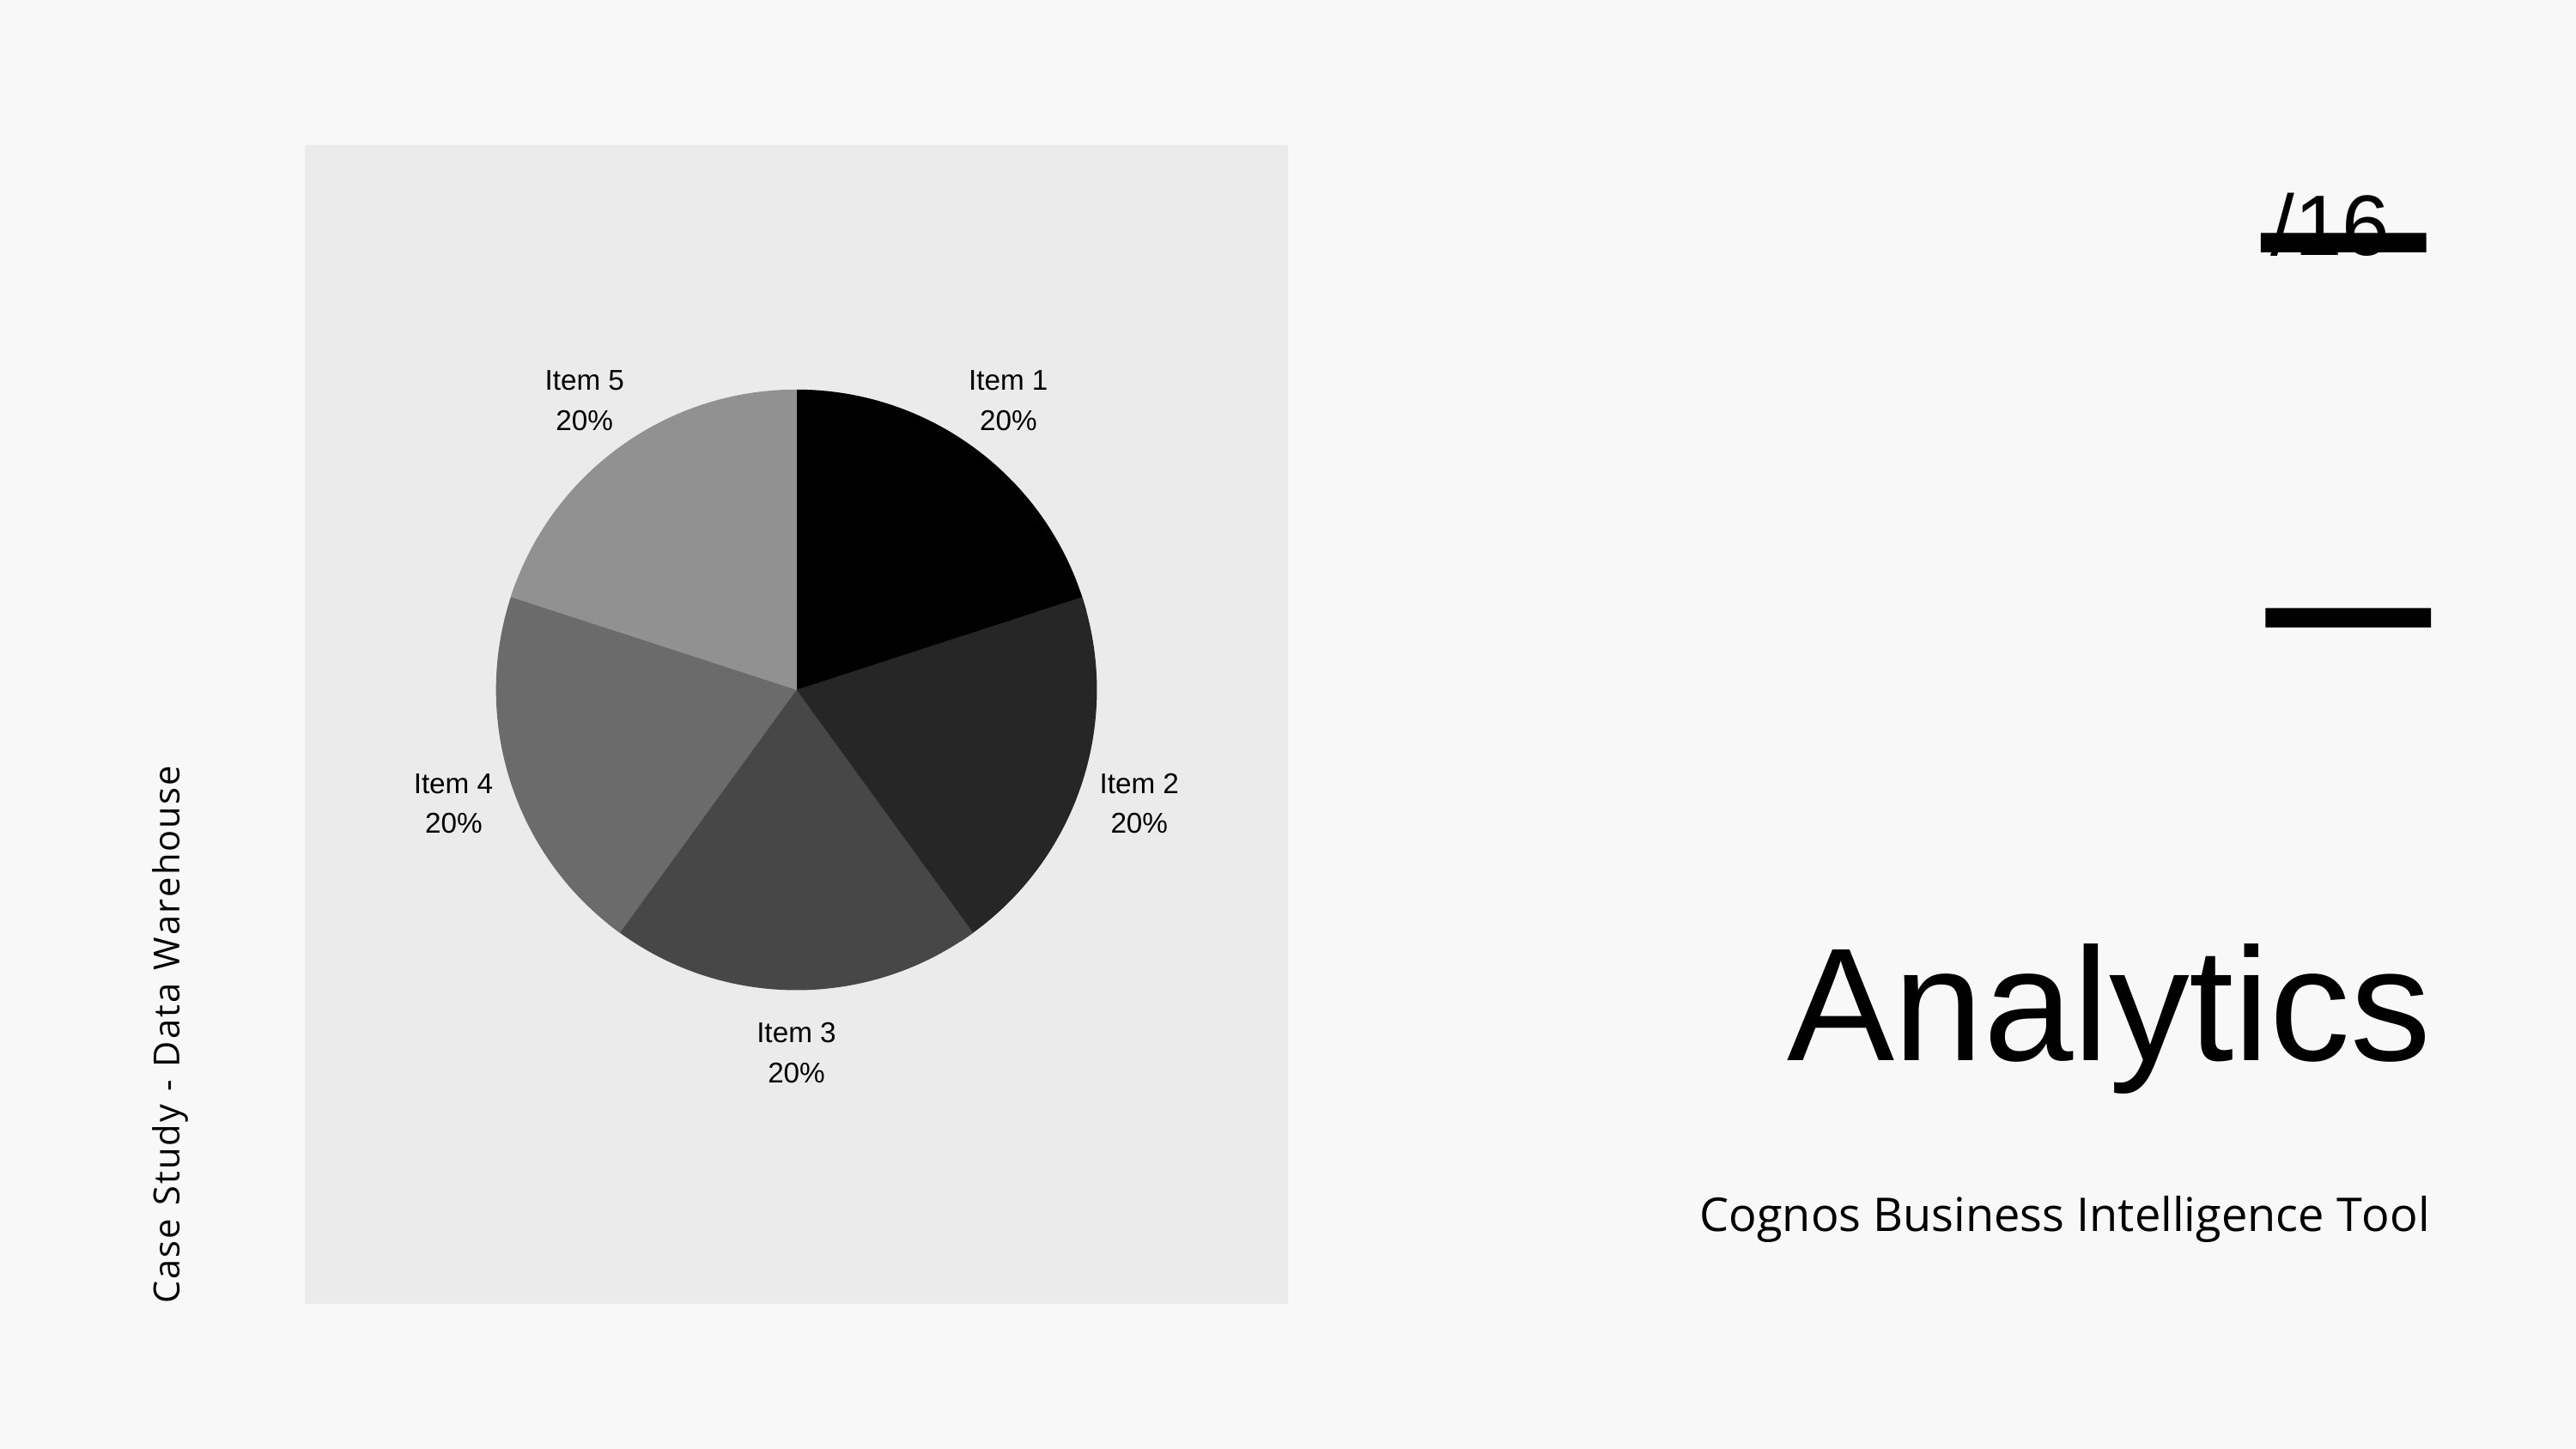

/16

Item 5
20%
Item 1
20%

Item 4
20%
Item 2
20%
Item 3
20%

Analytics
Cognos Business Intelligence Tool
Case Study - Data Warehouse